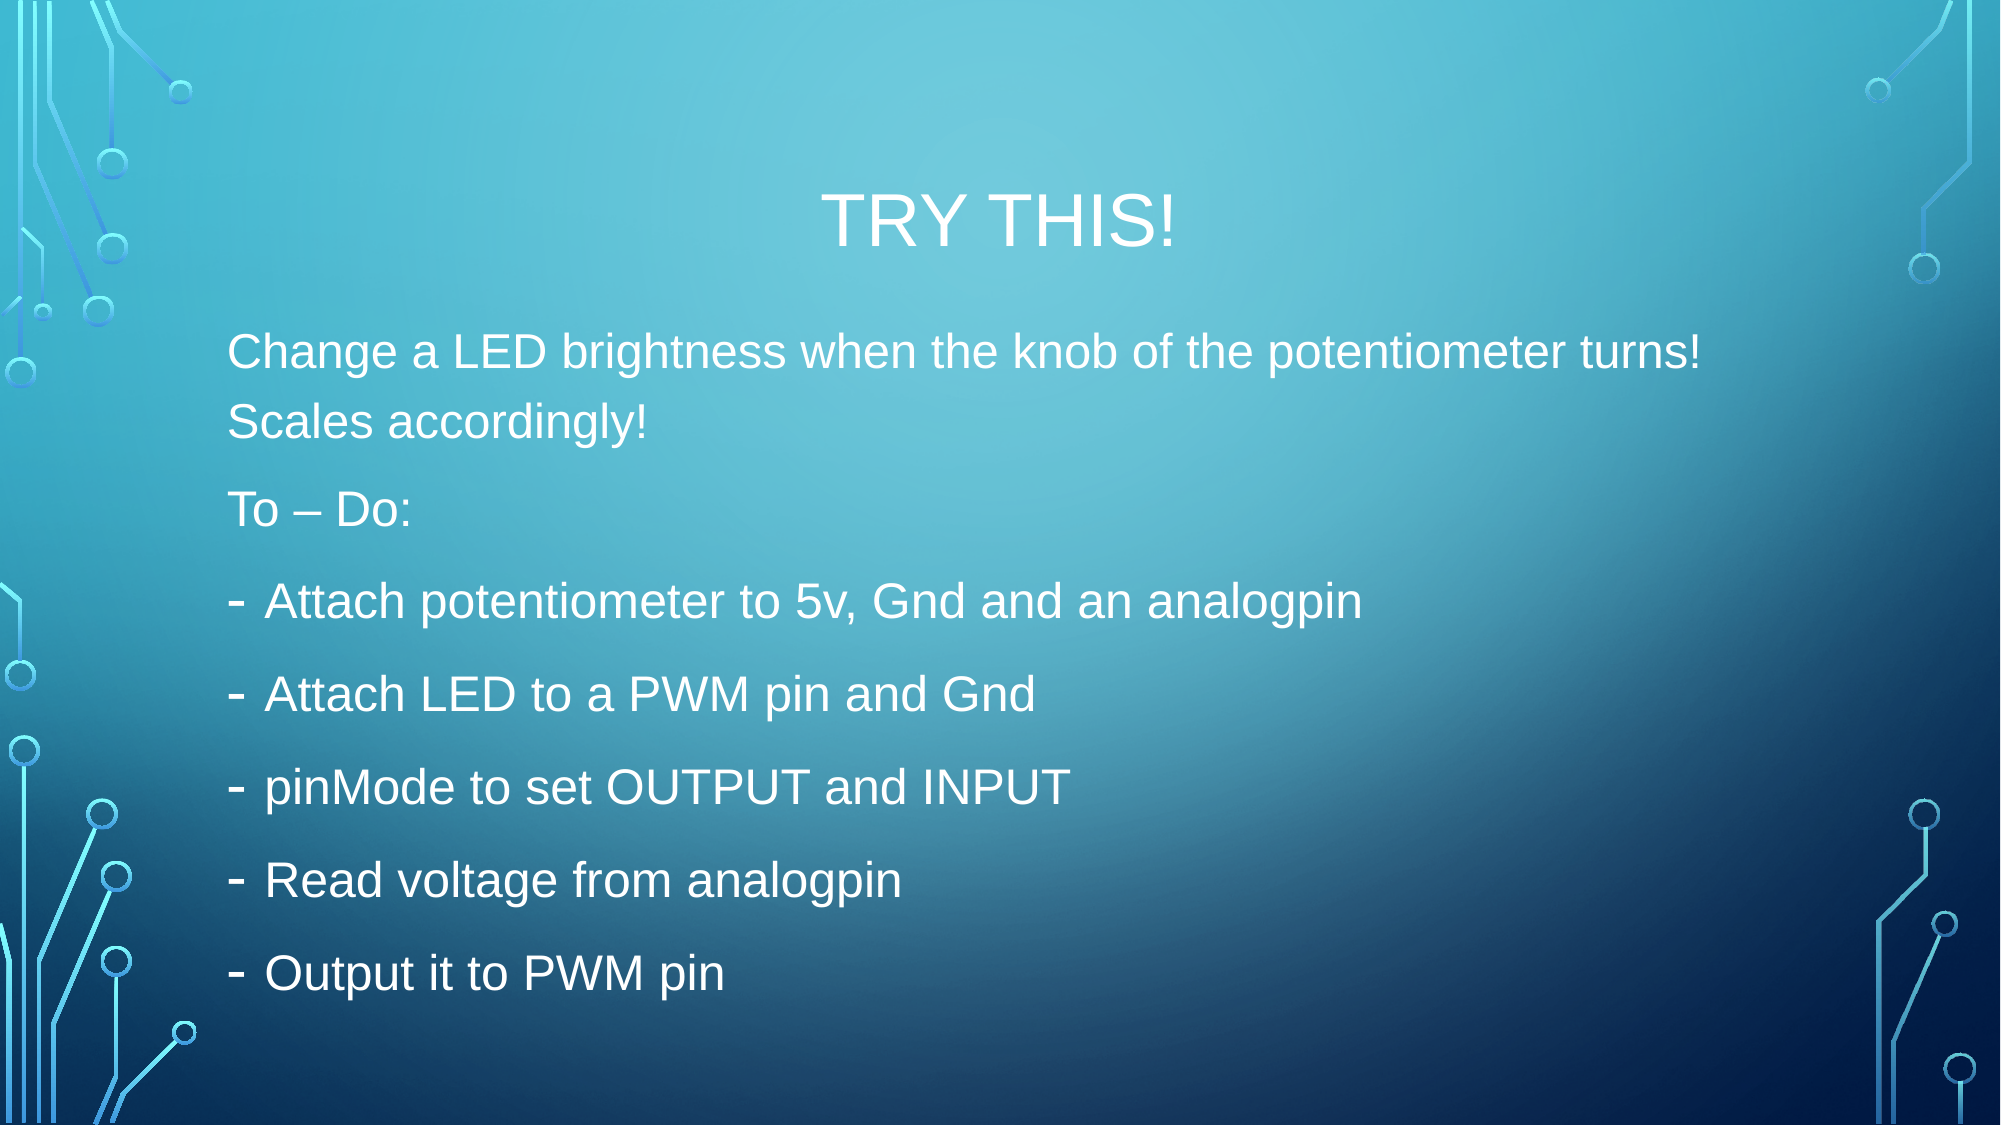

# Try this!
Change a LED brightness when the knob of the potentiometer turns! Scales accordingly!
To – Do:
Attach potentiometer to 5v, Gnd and an analogpin
Attach LED to a PWM pin and Gnd
pinMode to set OUTPUT and INPUT
Read voltage from analogpin
Output it to PWM pin